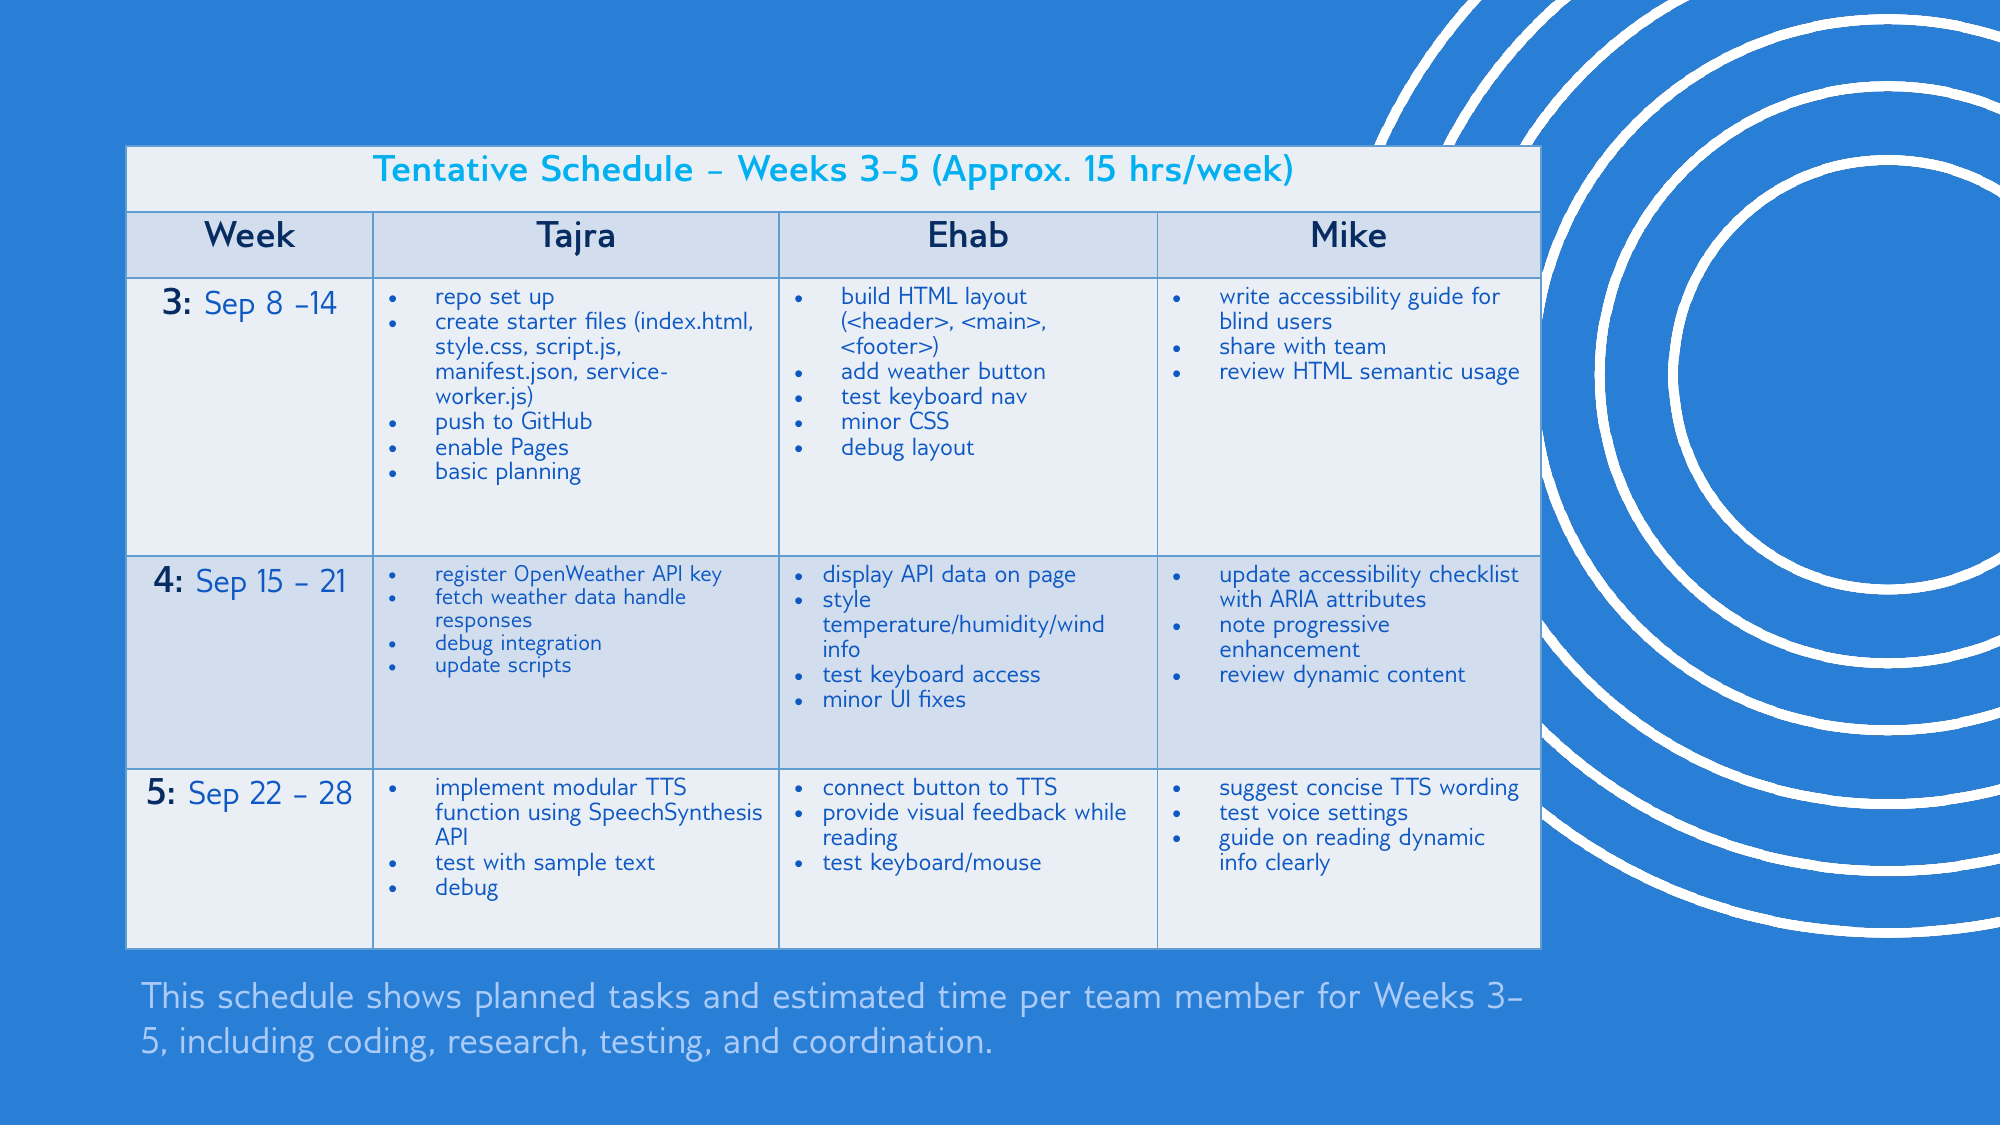

| Tentative Schedule – Weeks 3–5 (Approx. 15 hrs/week) |  |  |  |
| --- | --- | --- | --- |
| Week | Tajra | Ehab | Mike |
| 3: Sep 8 –14 | repo set up create starter files (index.html, style.css, script.js, manifest.json, service-worker.js) push to GitHub enable Pages basic planning | build HTML layout (<header>, <main>, <footer>) add weather button test keyboard nav minor CSS debug layout | write accessibility guide for blind users share with team review HTML semantic usage |
| 4: Sep 15 – 21 | register OpenWeather API key fetch weather data handle responses debug integration update scripts | display API data on page style temperature/humidity/wind info test keyboard access minor UI fixes | update accessibility checklist with ARIA attributes note progressive enhancement review dynamic content |
| 5: Sep 22 – 28 | implement modular TTS function using SpeechSynthesis API test with sample text debug | connect button to TTS provide visual feedback while reading test keyboard/mouse | suggest concise TTS wording test voice settings guide on reading dynamic info clearly |
This schedule shows planned tasks and estimated time per team member for Weeks 3–5, including coding, research, testing, and coordination.